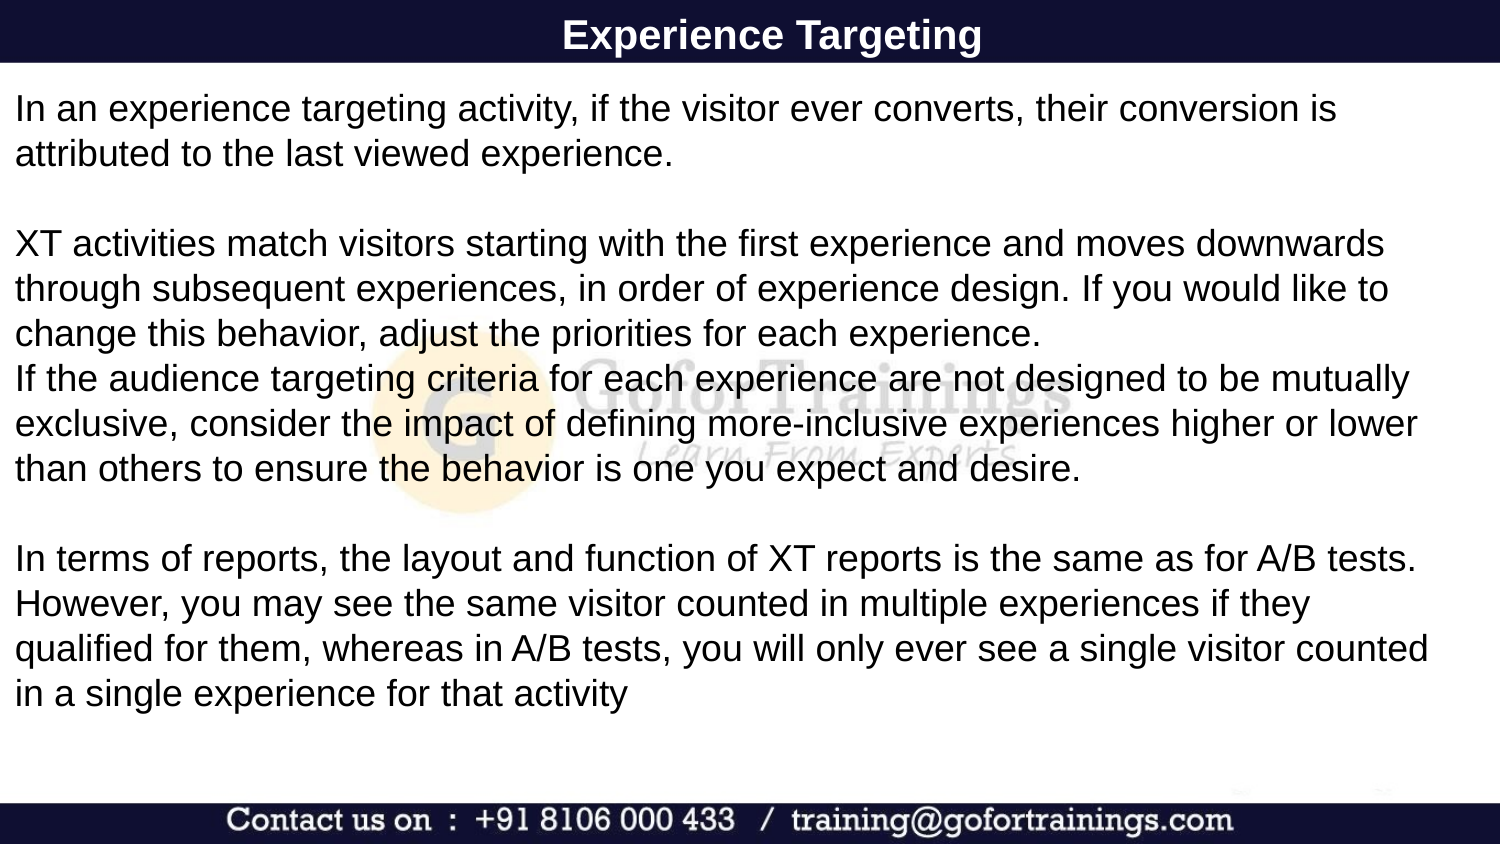

Experience Targeting
In an experience targeting activity, if the visitor ever converts, their conversion is attributed to the last viewed experience.

XT activities match visitors starting with the first experience and moves downwards through subsequent experiences, in order of experience design. If you would like to change this behavior, adjust the priorities for each experience.
If the audience targeting criteria for each experience are not designed to be mutually exclusive, consider the impact of defining more-inclusive experiences higher or lower than others to ensure the behavior is one you expect and desire.

In terms of reports, the layout and function of XT reports is the same as for A/B tests. However, you may see the same visitor counted in multiple experiences if they qualified for them, whereas in A/B tests, you will only ever see a single visitor counted in a single experience for that activity